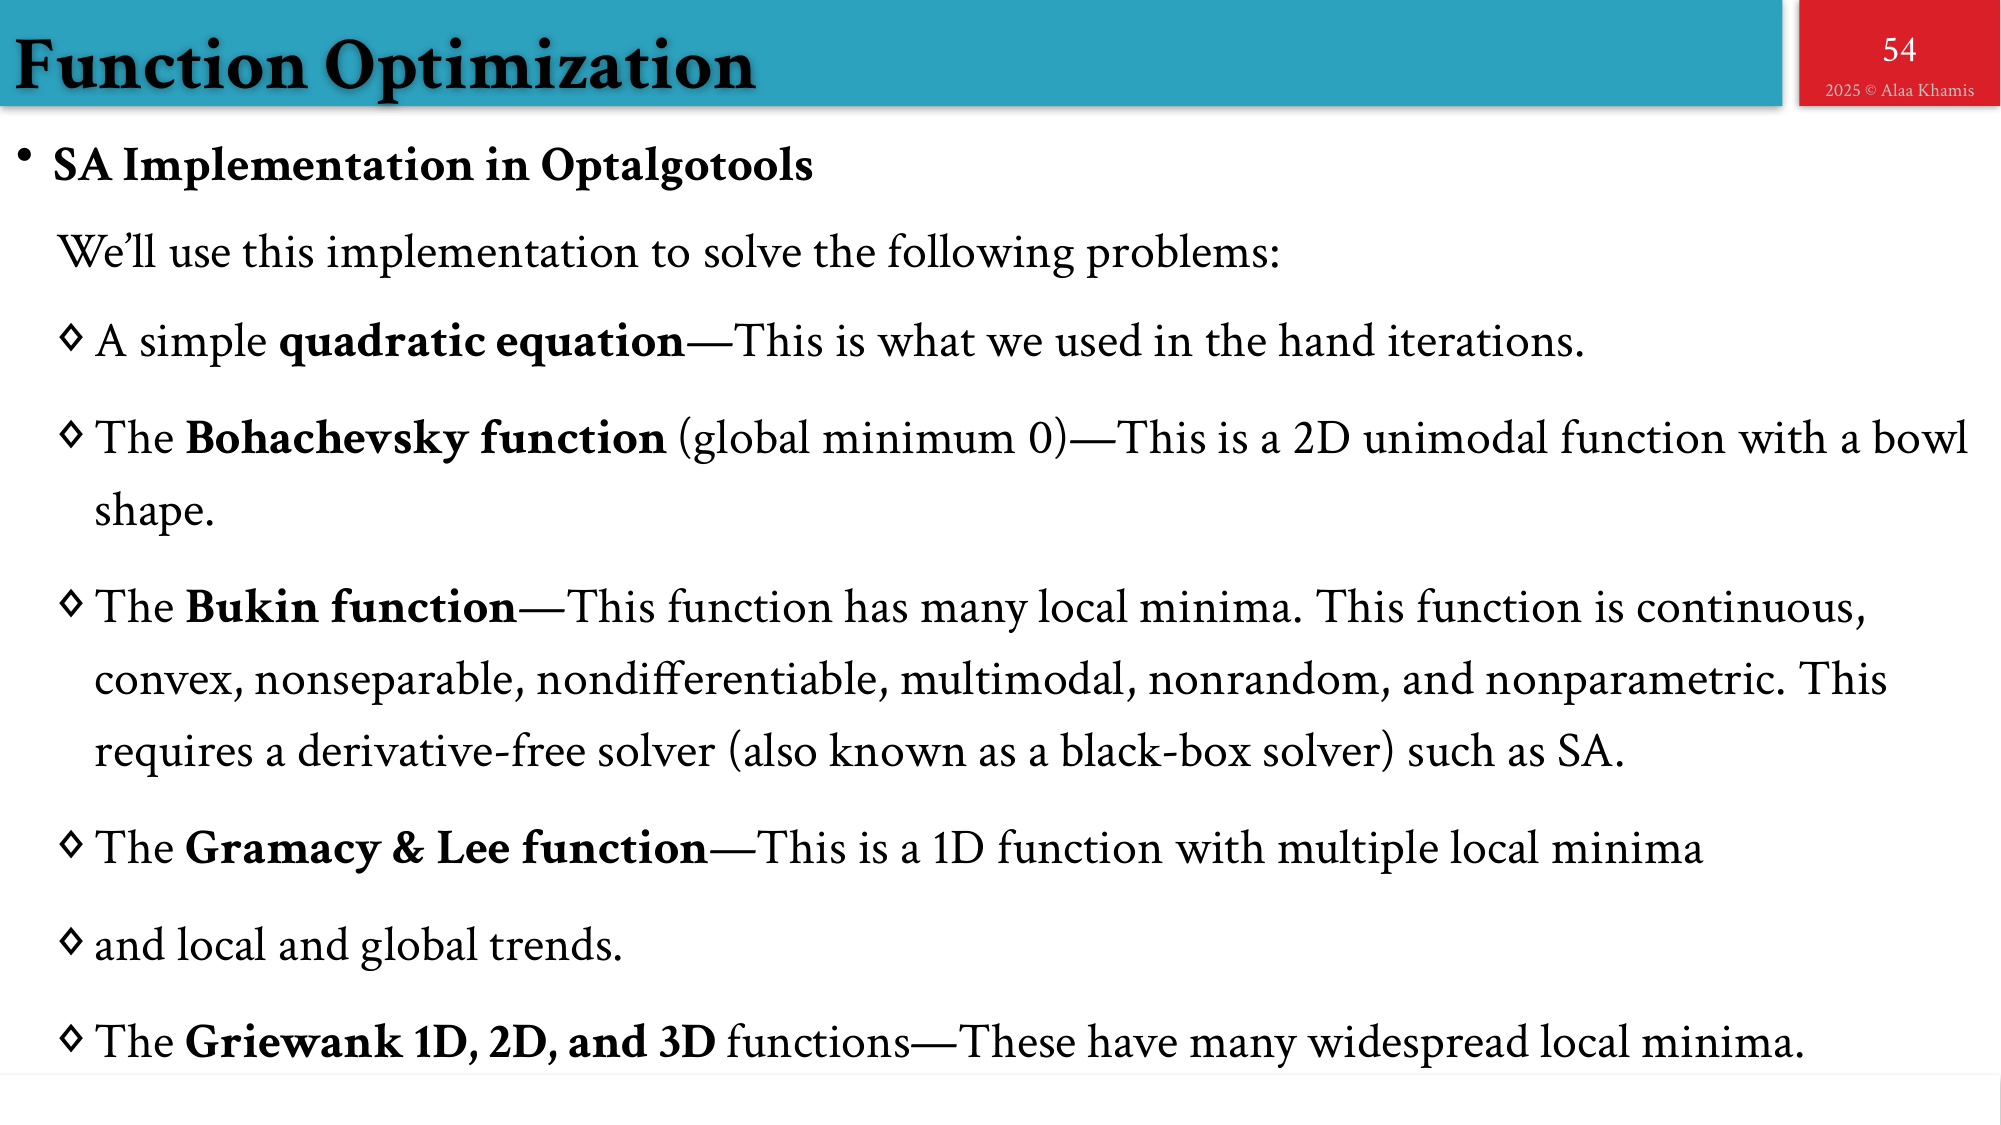

Function Optimization
SA Implementation in Optalgotools
We’ll use this implementation to solve the following problems:
A simple quadratic equation—This is what we used in the hand iterations.
The Bohachevsky function (global minimum 0)—This is a 2D unimodal function with a bowl shape.
The Bukin function—This function has many local minima. This function is continuous, convex, nonseparable, nondifferentiable, multimodal, nonrandom, and nonparametric. This requires a derivative-free solver (also known as a black-box solver) such as SA.
The Gramacy & Lee function—This is a 1D function with multiple local minima
and local and global trends.
The Griewank 1D, 2D, and 3D functions—These have many widespread local minima.